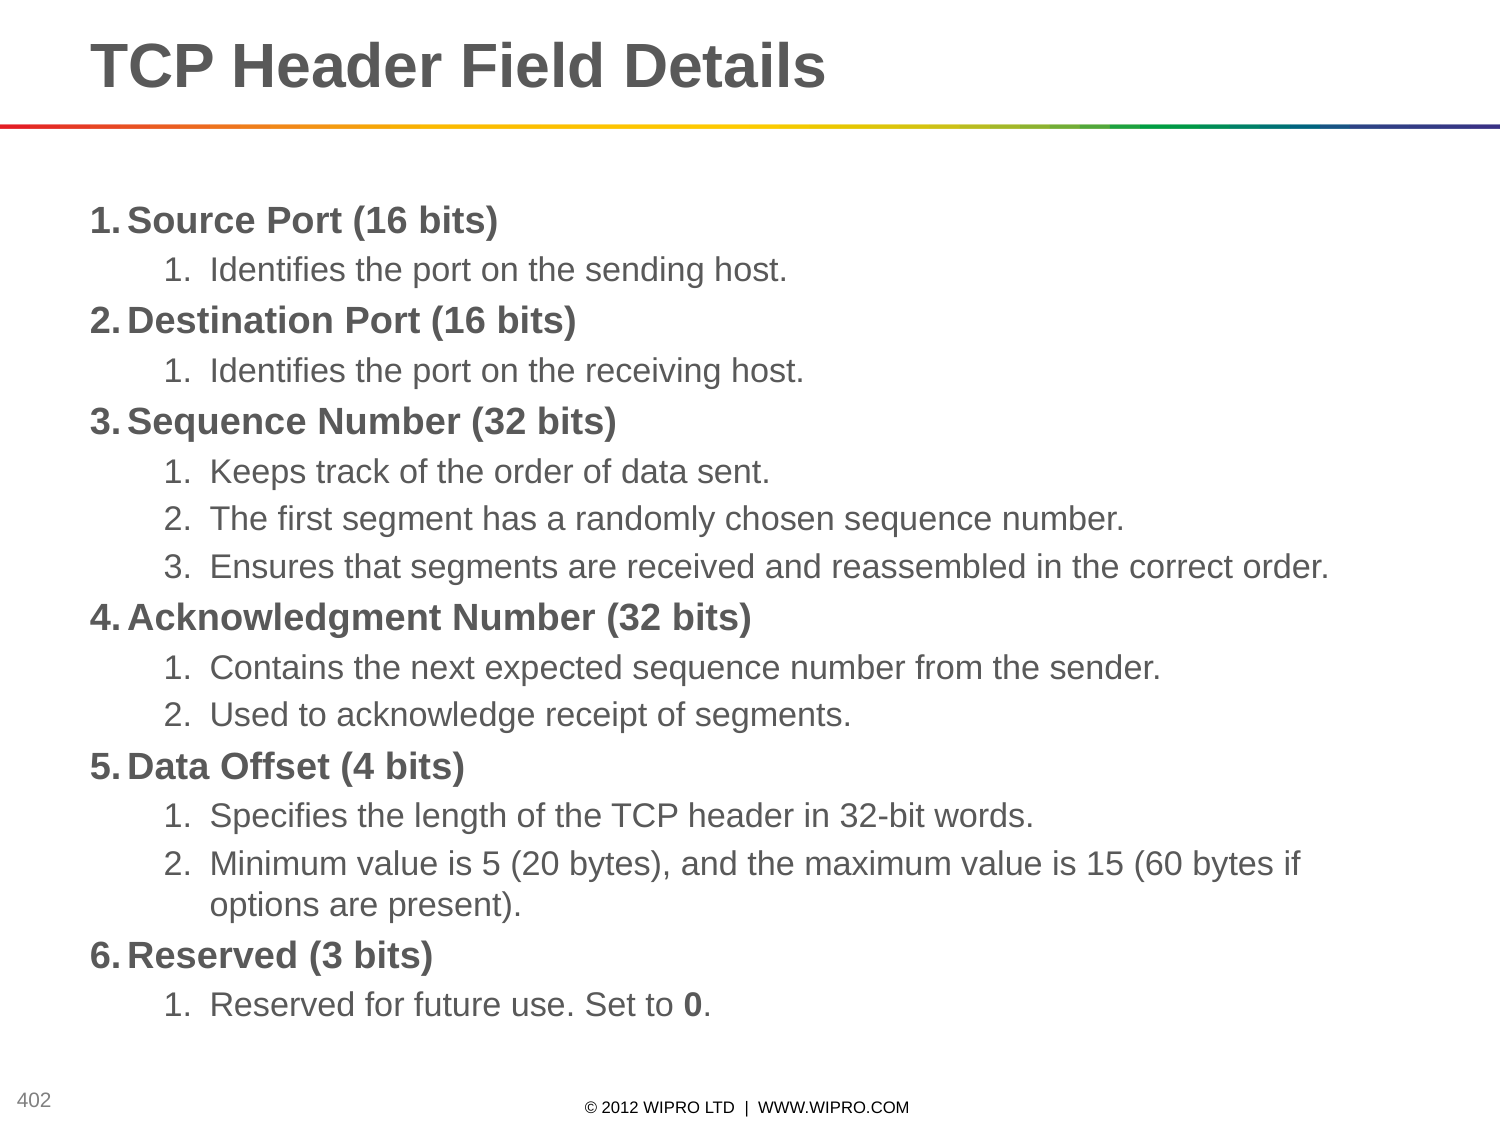

# TCP Header Field Details
Source Port (16 bits)
Identifies the port on the sending host.
Destination Port (16 bits)
Identifies the port on the receiving host.
Sequence Number (32 bits)
Keeps track of the order of data sent.
The first segment has a randomly chosen sequence number.
Ensures that segments are received and reassembled in the correct order.
Acknowledgment Number (32 bits)
Contains the next expected sequence number from the sender.
Used to acknowledge receipt of segments.
Data Offset (4 bits)
Specifies the length of the TCP header in 32-bit words.
Minimum value is 5 (20 bytes), and the maximum value is 15 (60 bytes if options are present).
Reserved (3 bits)
Reserved for future use. Set to 0.